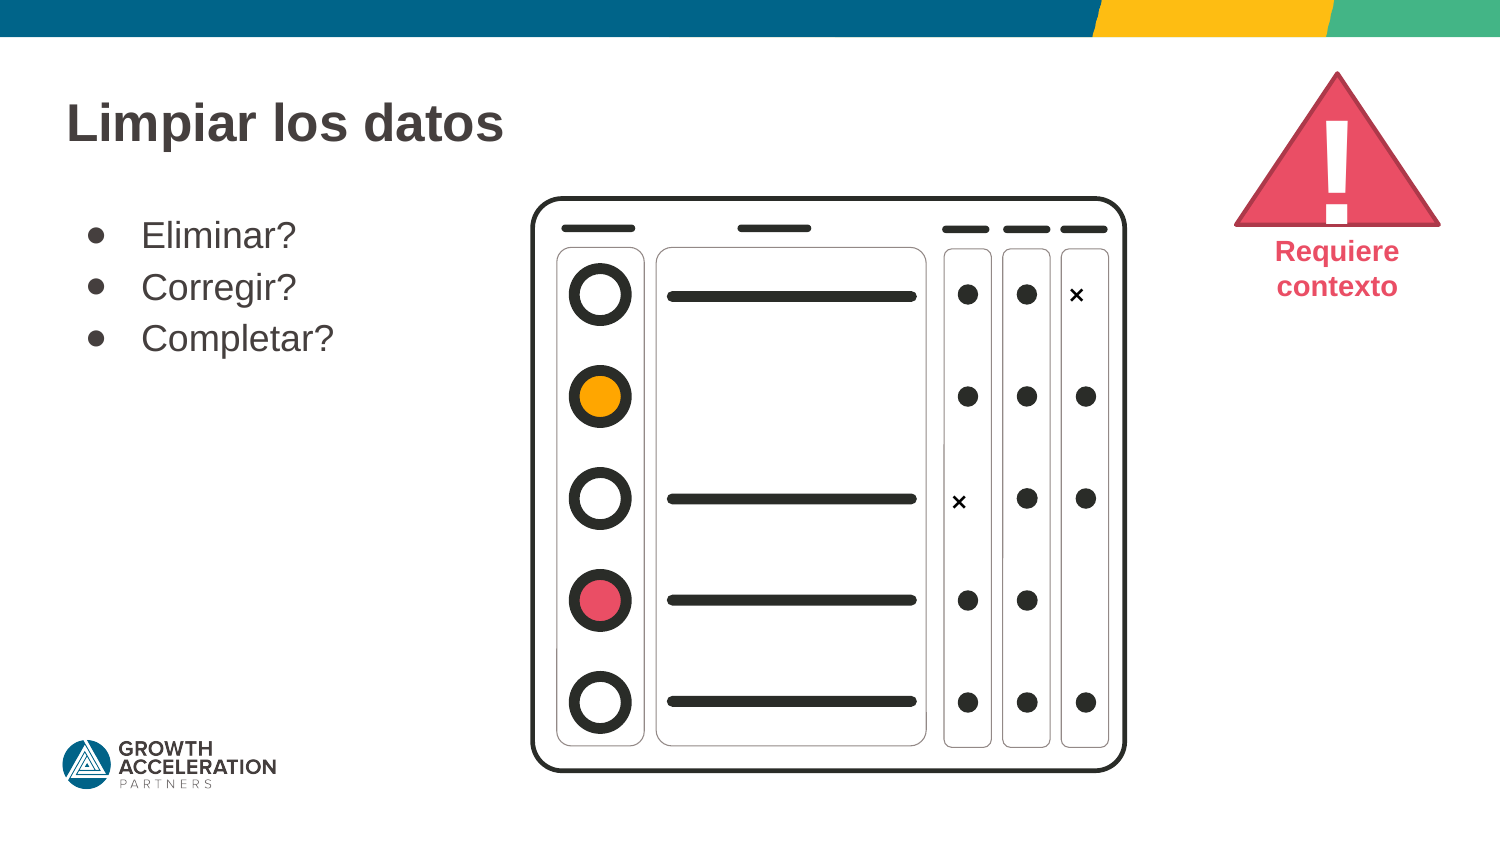

!

Requiere
contexto
# Limpiar los datos
Eliminar?
Corregir?
Completar?

❌
❌